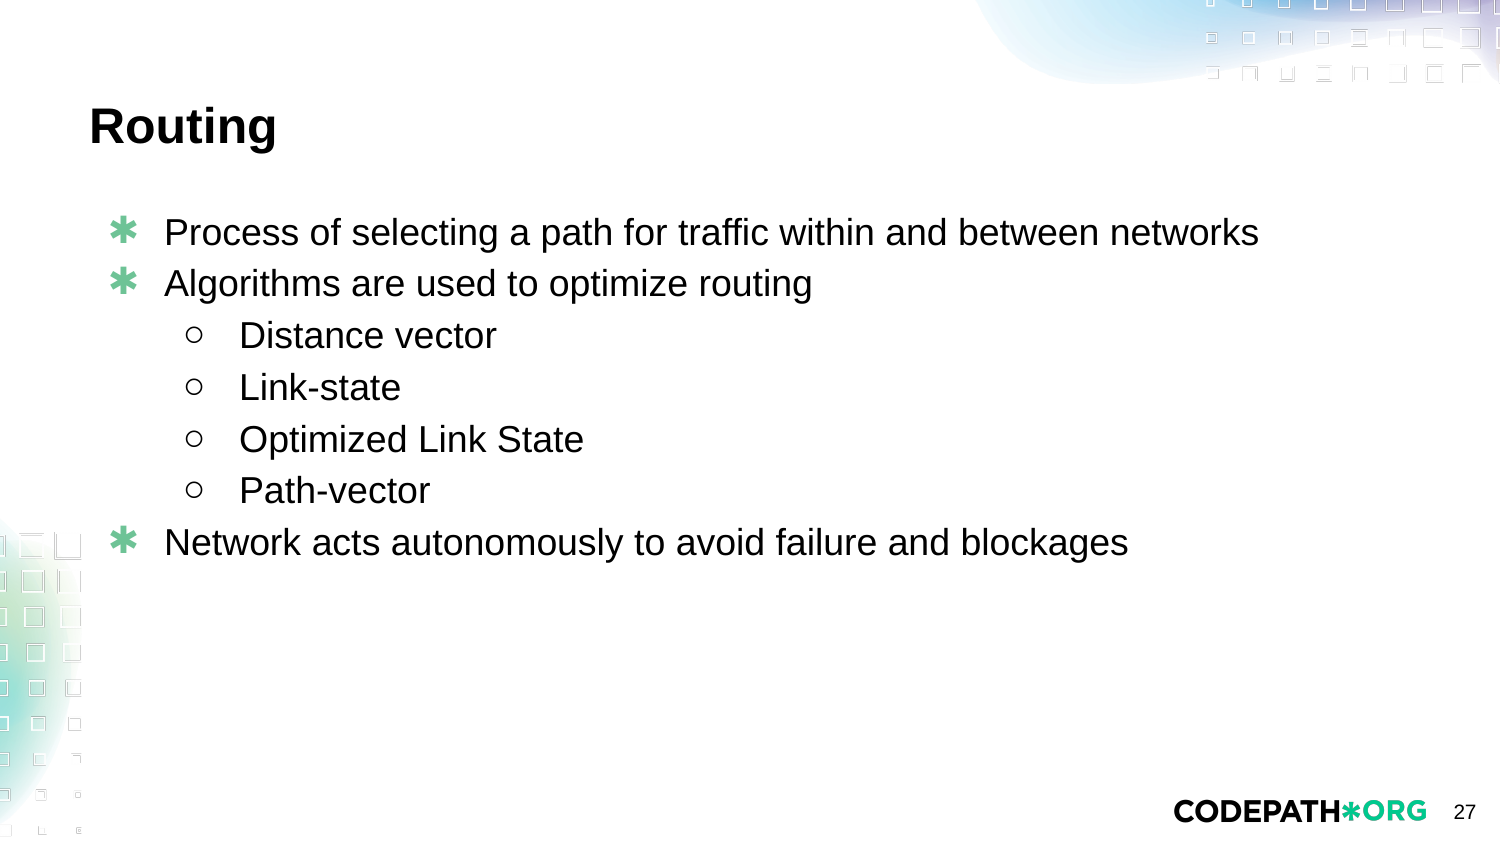

# Routing
Process of selecting a path for traffic within and between networks
Algorithms are used to optimize routing
Distance vector
Link-state
Optimized Link State
Path-vector
Network acts autonomously to avoid failure and blockages
27